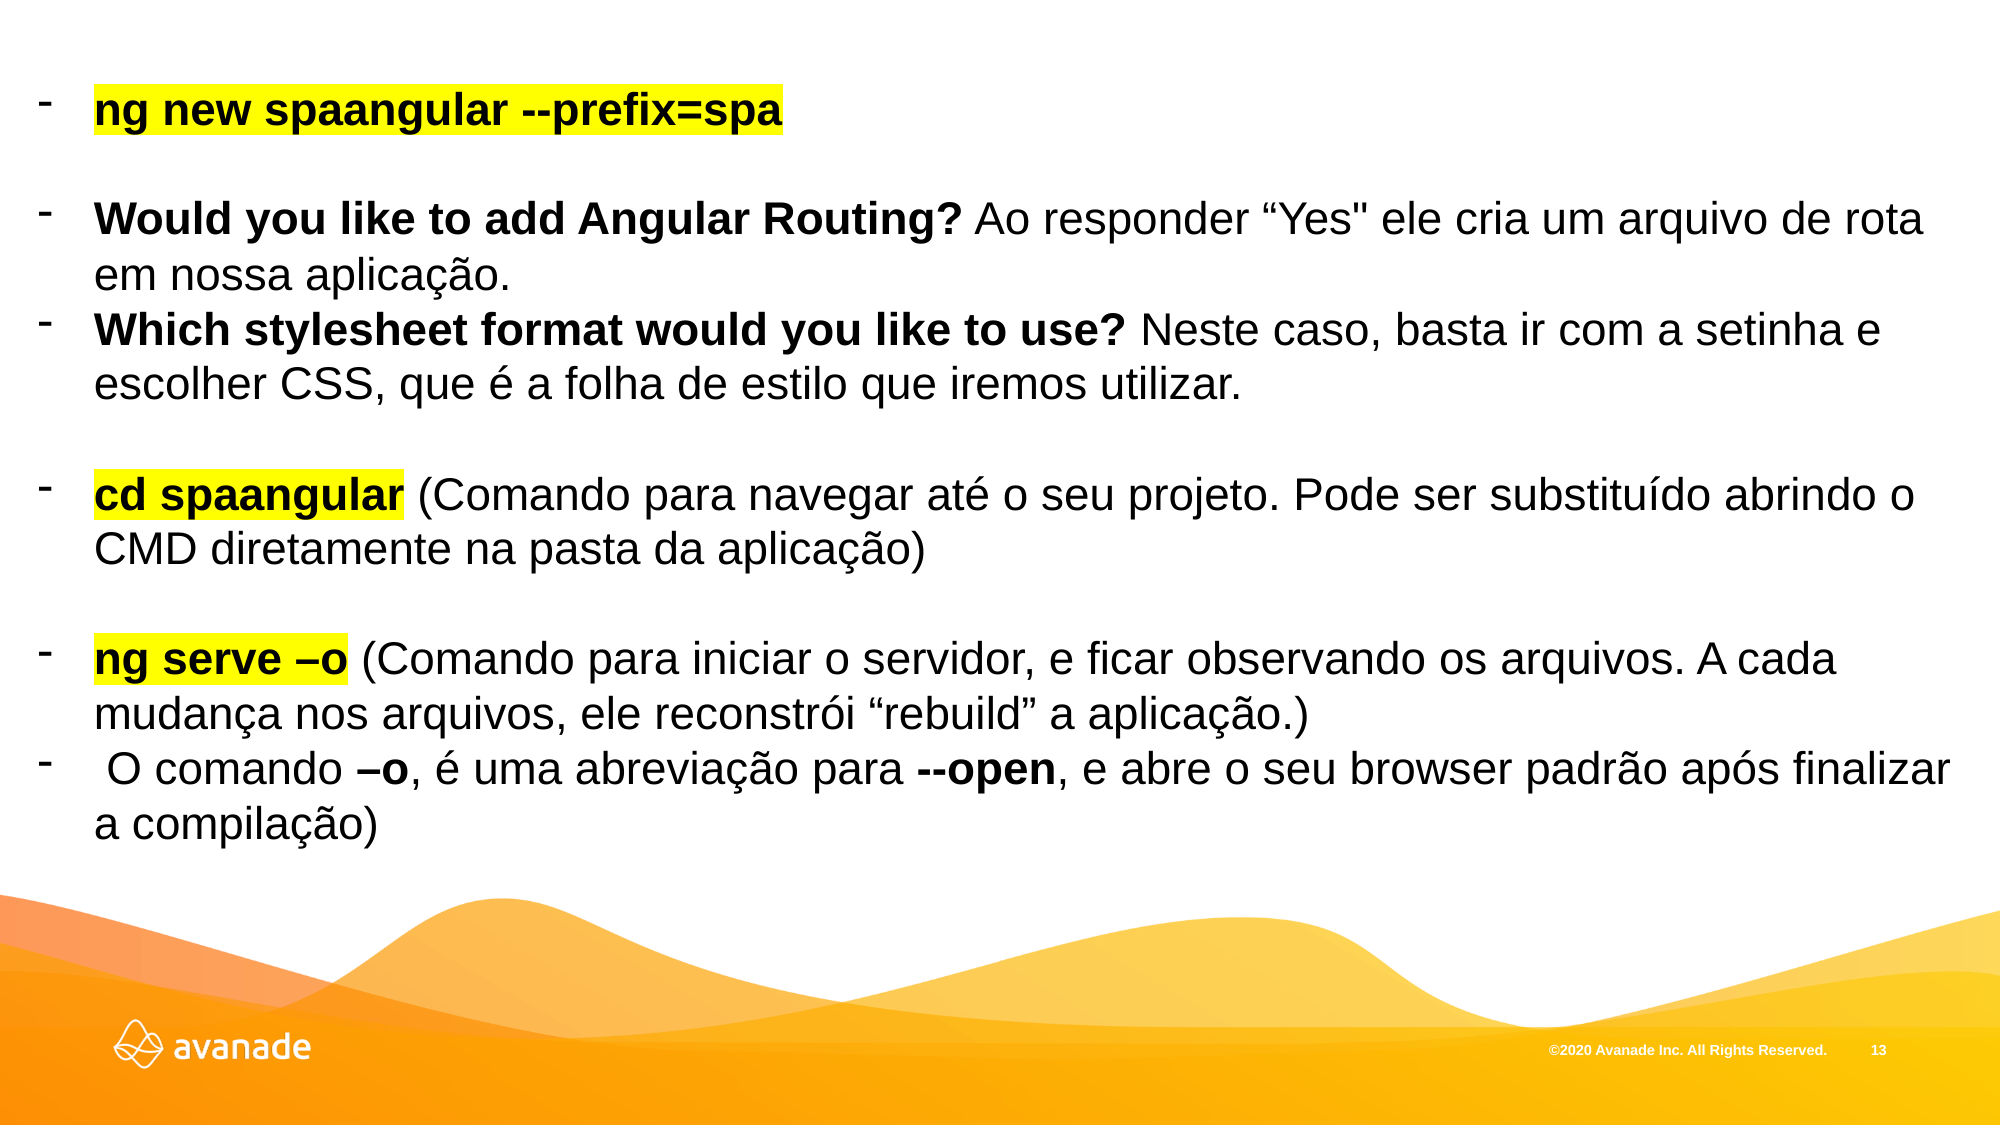

ng new spaangular --prefix=spa

Would you like to add Angular Routing? Ao responder “Yes" ele cria um arquivo de rota em nossa aplicação.
Which stylesheet format would you like to use? Neste caso, basta ir com a setinha e escolher CSS, que é a folha de estilo que iremos utilizar.

cd spaangular (Comando para navegar até o seu projeto. Pode ser substituído abrindo o CMD diretamente na pasta da aplicação)

ng serve –o (Comando para iniciar o servidor, e ficar observando os arquivos. A cada mudança nos arquivos, ele reconstrói “rebuild” a aplicação.)
 O comando –o, é uma abreviação para --open, e abre o seu browser padrão após finalizar a compilação)